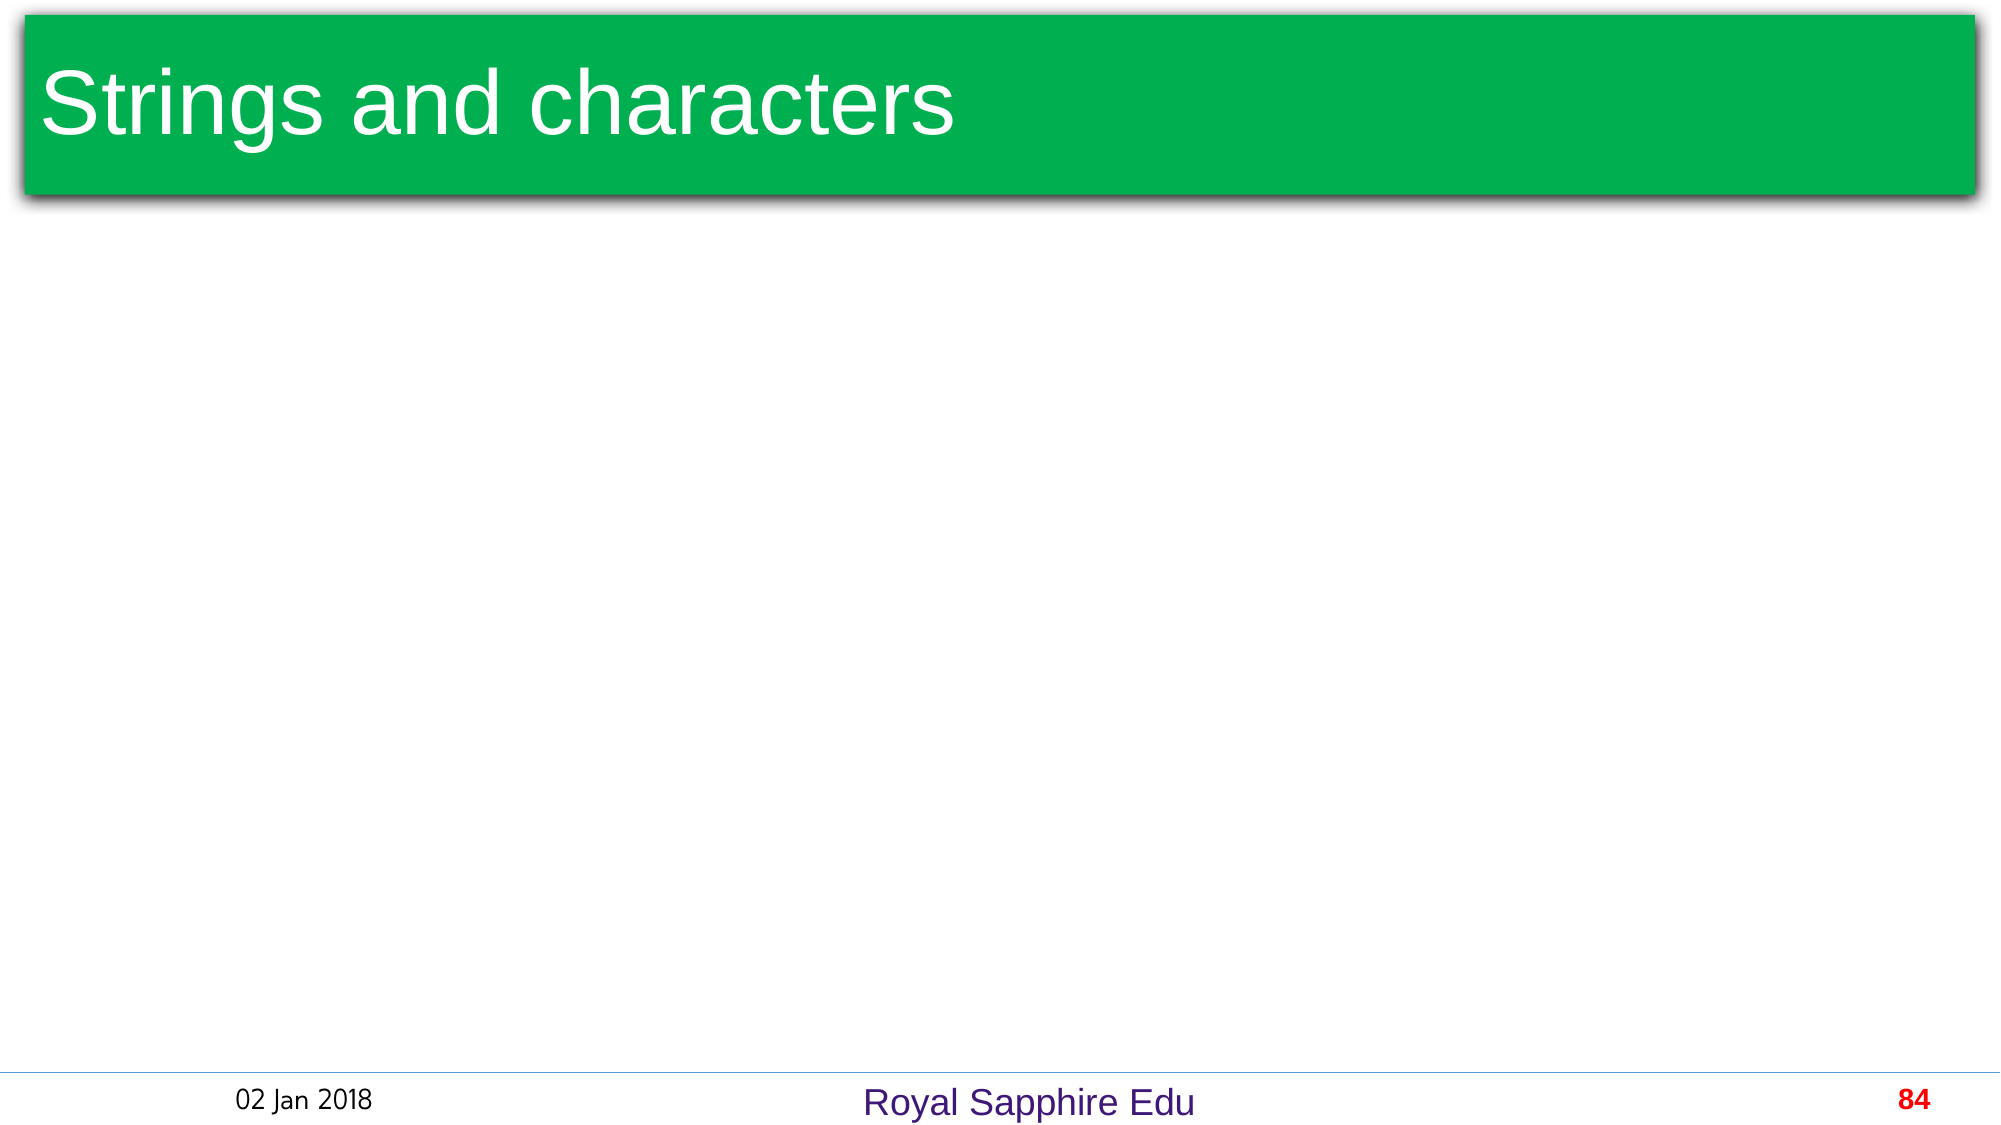

# Strings and characters

02 Jan 2018
84